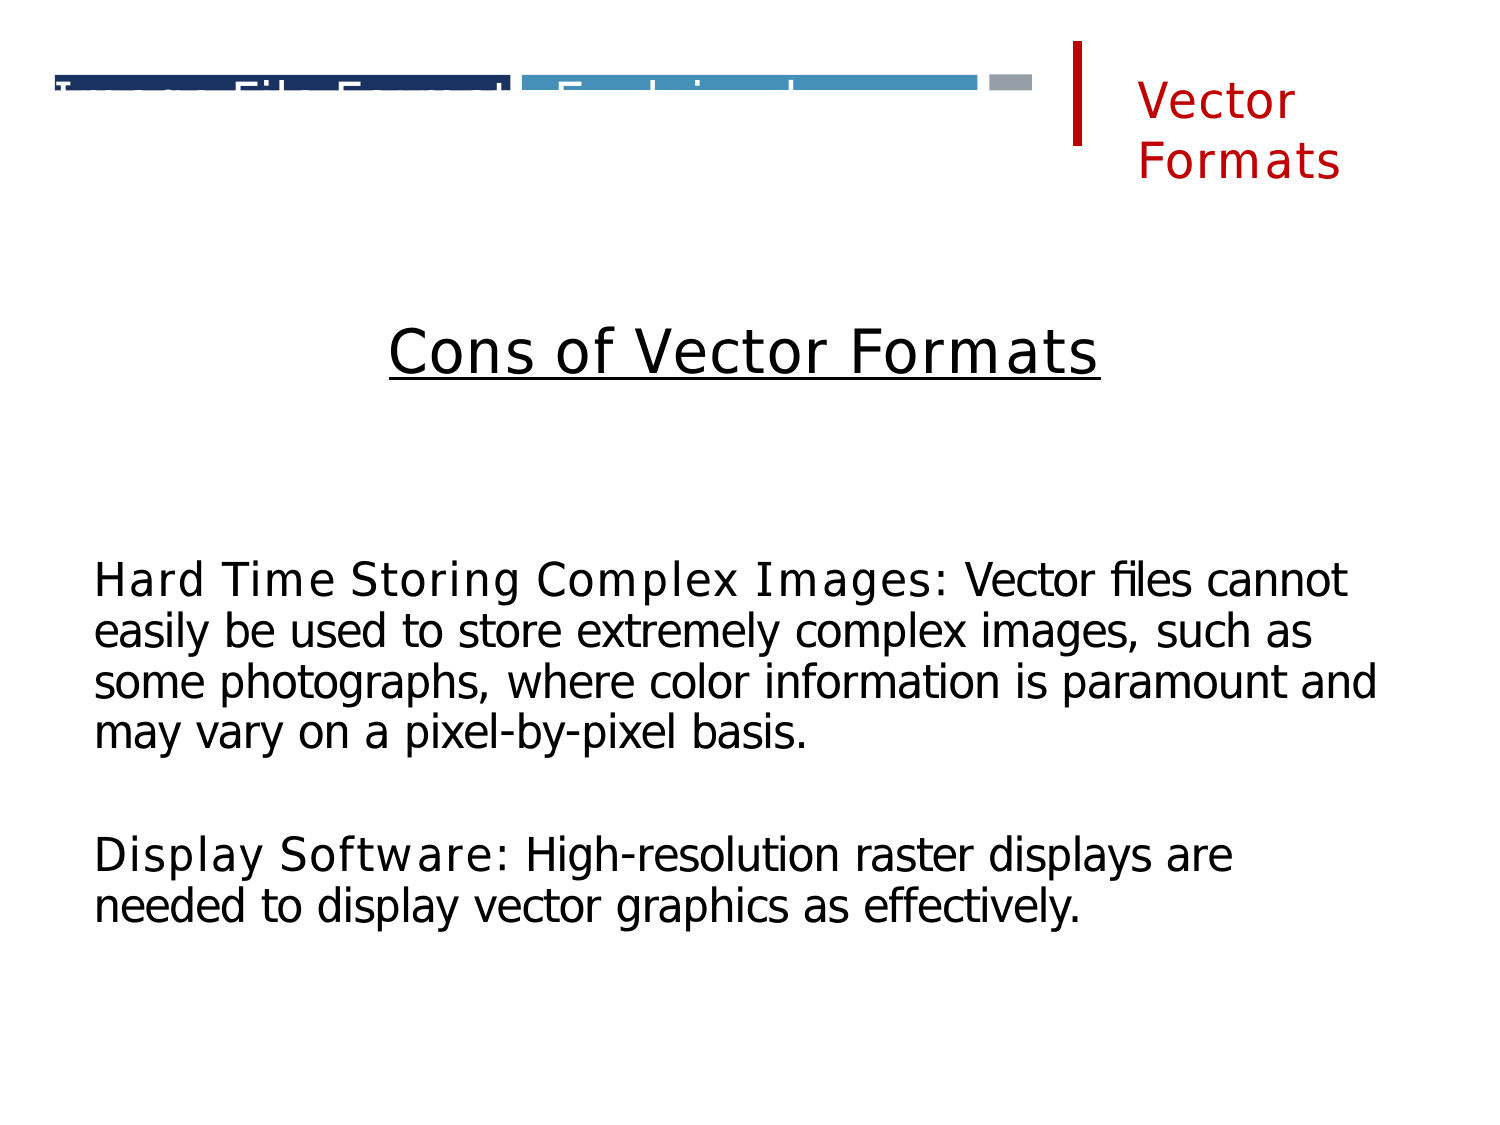

Image File Formats Explained
Vector Formats
Cons of Vector Formats

Hard Time Storing Complex Images: Vector files cannot easily be used to store extremely complex images, such as some photographs, where color information is paramount and may vary on a pixel-by-pixel basis.

Display Software: High-resolution raster displays are needed to display vector graphics as effectively.